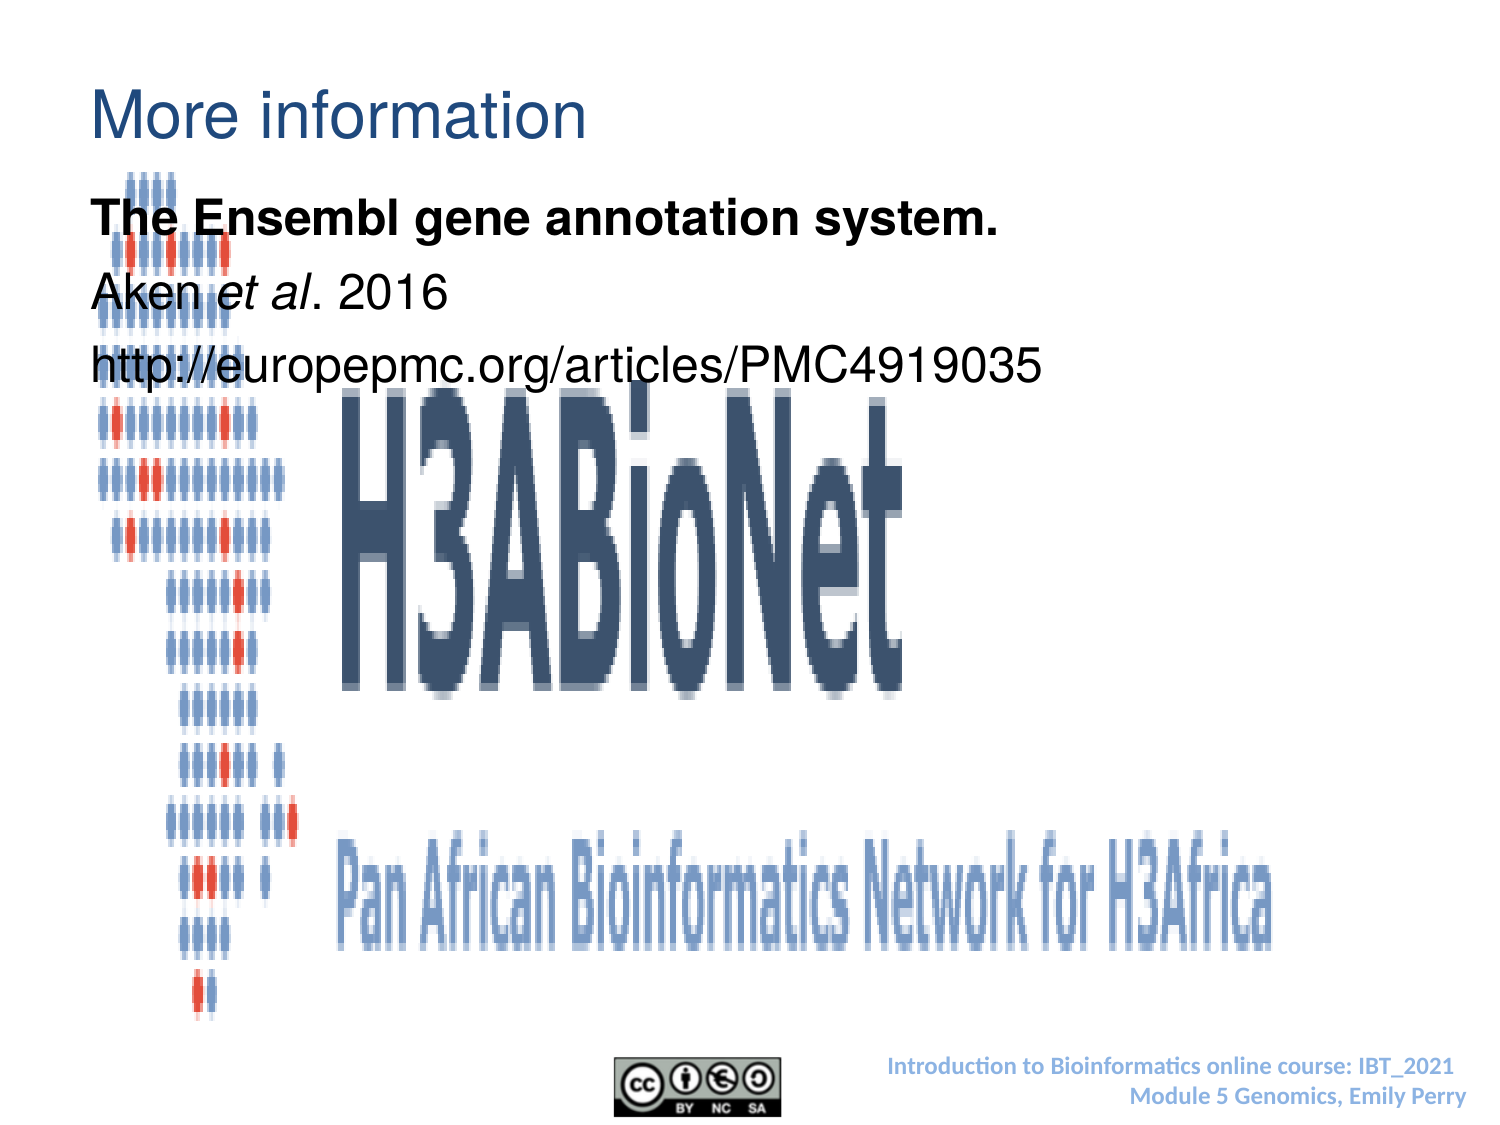

# More information
The Ensembl gene annotation system.
Aken et al. 2016
http://europepmc.org/articles/PMC4919035